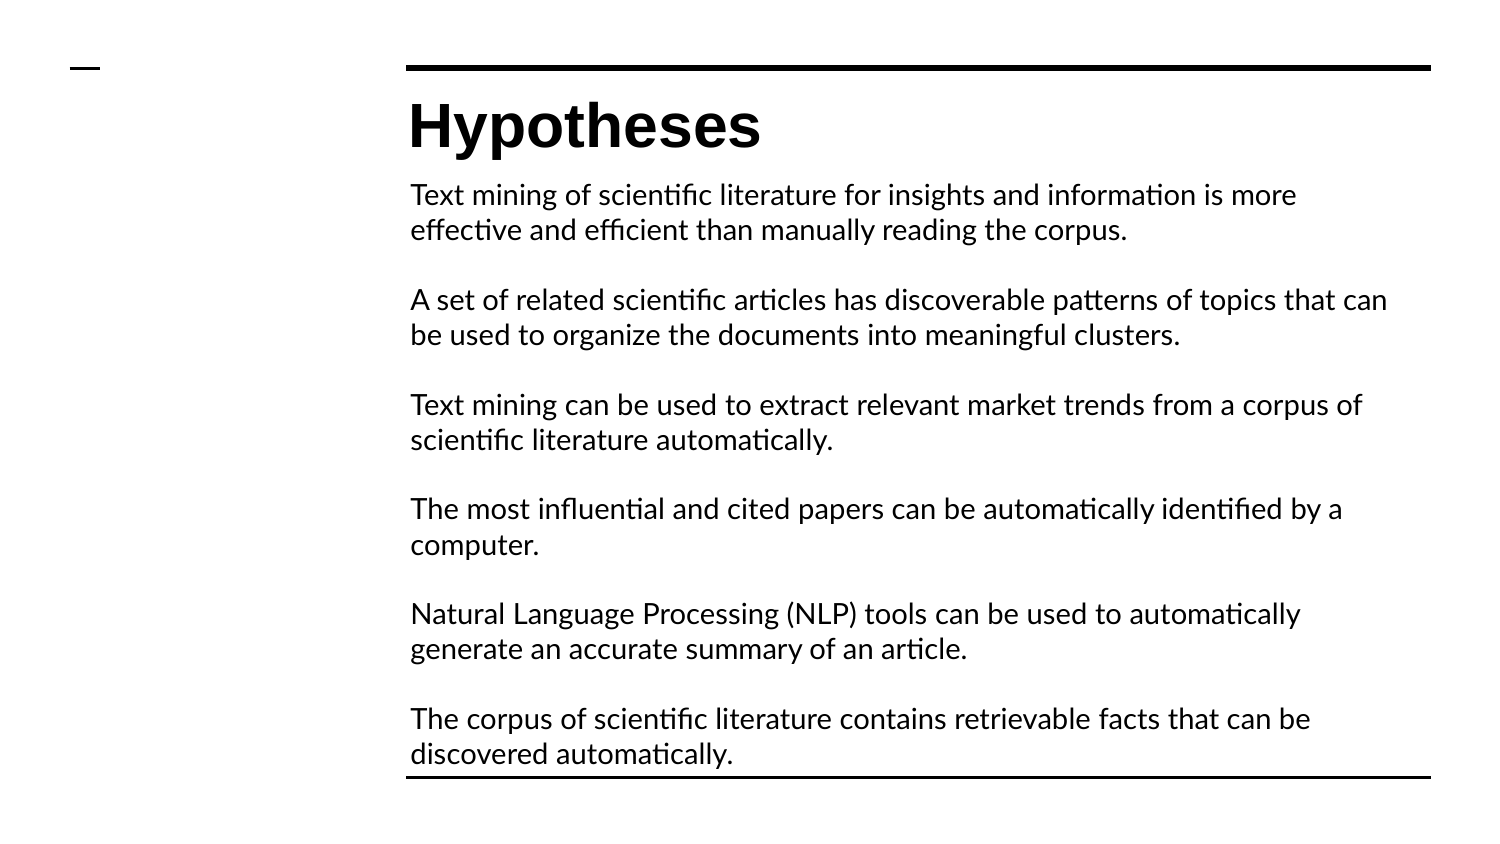

# Hypotheses
Text mining of scientific literature for insights and information is more effective and efficient than manually reading the corpus.

A set of related scientific articles has discoverable patterns of topics that can be used to organize the documents into meaningful clusters.

Text mining can be used to extract relevant market trends from a corpus of scientific literature automatically.

The most influential and cited papers can be automatically identified by a computer.

Natural Language Processing (NLP) tools can be used to automatically generate an accurate summary of an article.

The corpus of scientific literature contains retrievable facts that can be discovered automatically.